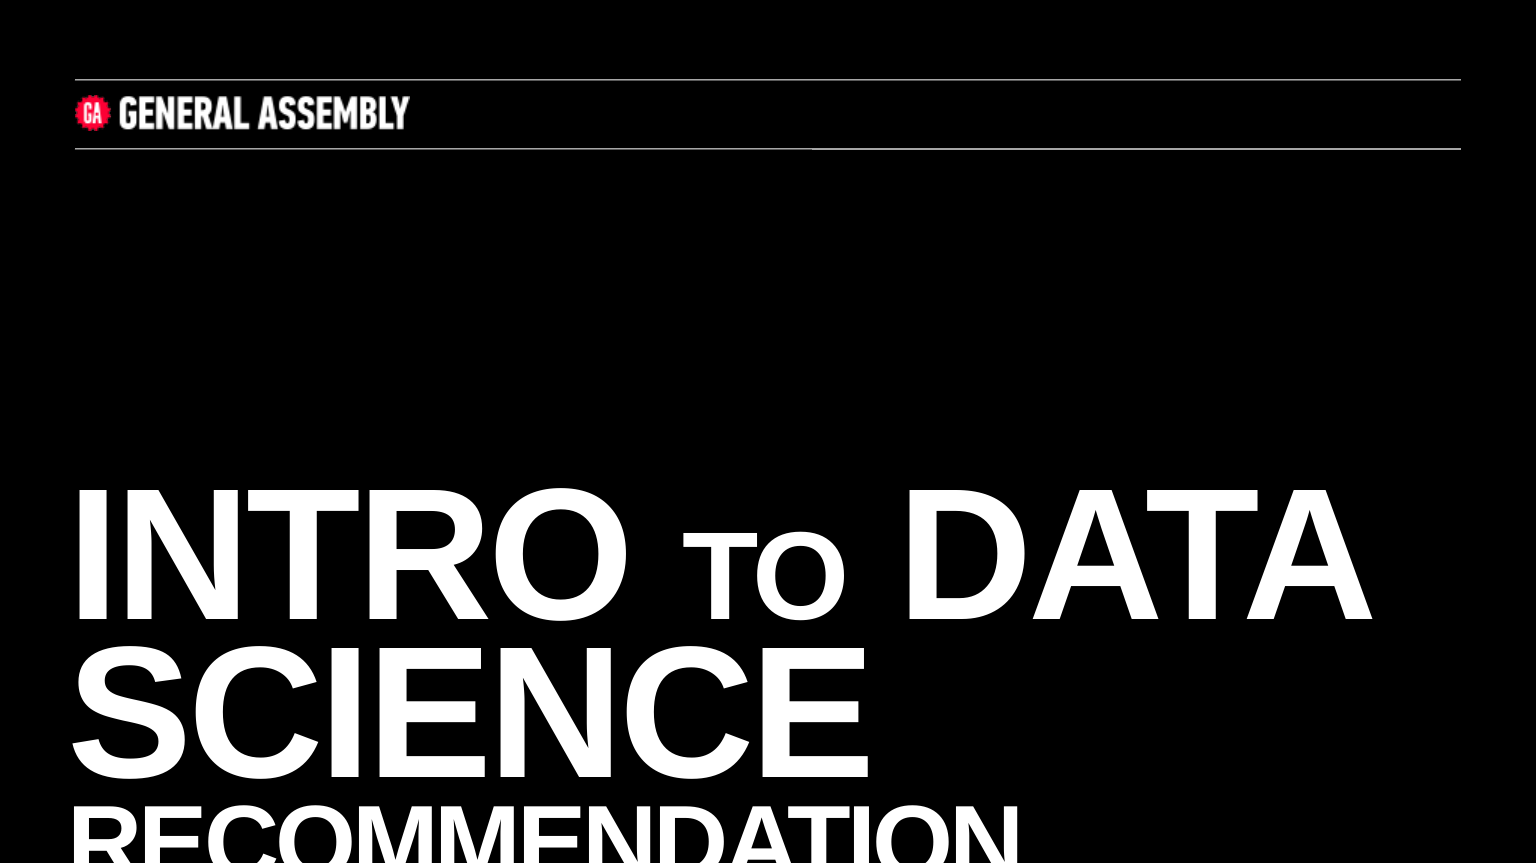

# INTRO to DATA SCIENCE recommendation Engines